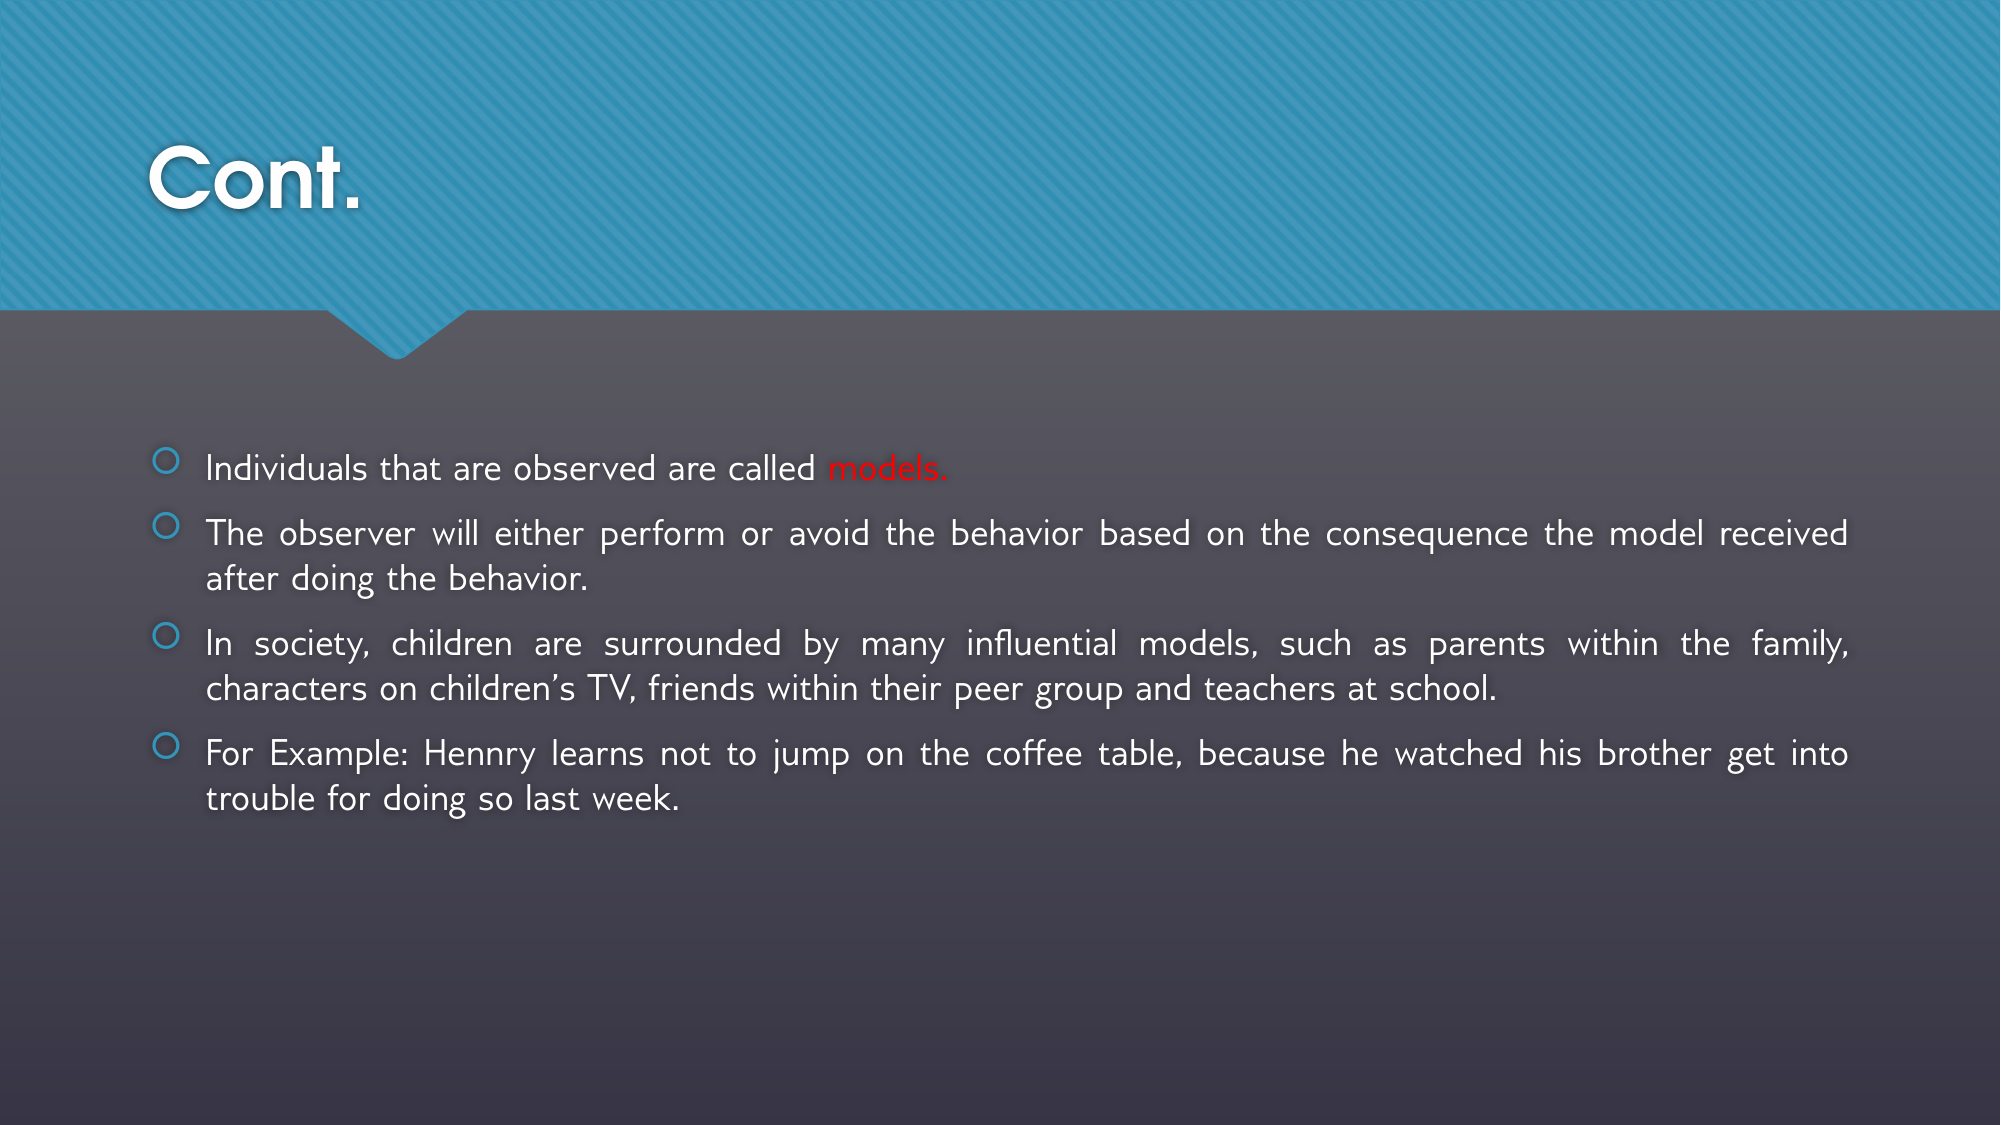

# Cont.
Individuals that are observed are called models.
The observer will either perform or avoid the behavior based on the consequence the model received after doing the behavior.
In society, children are surrounded by many influential models, such as parents within the family, characters on children’s TV, friends within their peer group and teachers at school.
For Example: Hennry learns not to jump on the coffee table, because he watched his brother get into trouble for doing so last week.